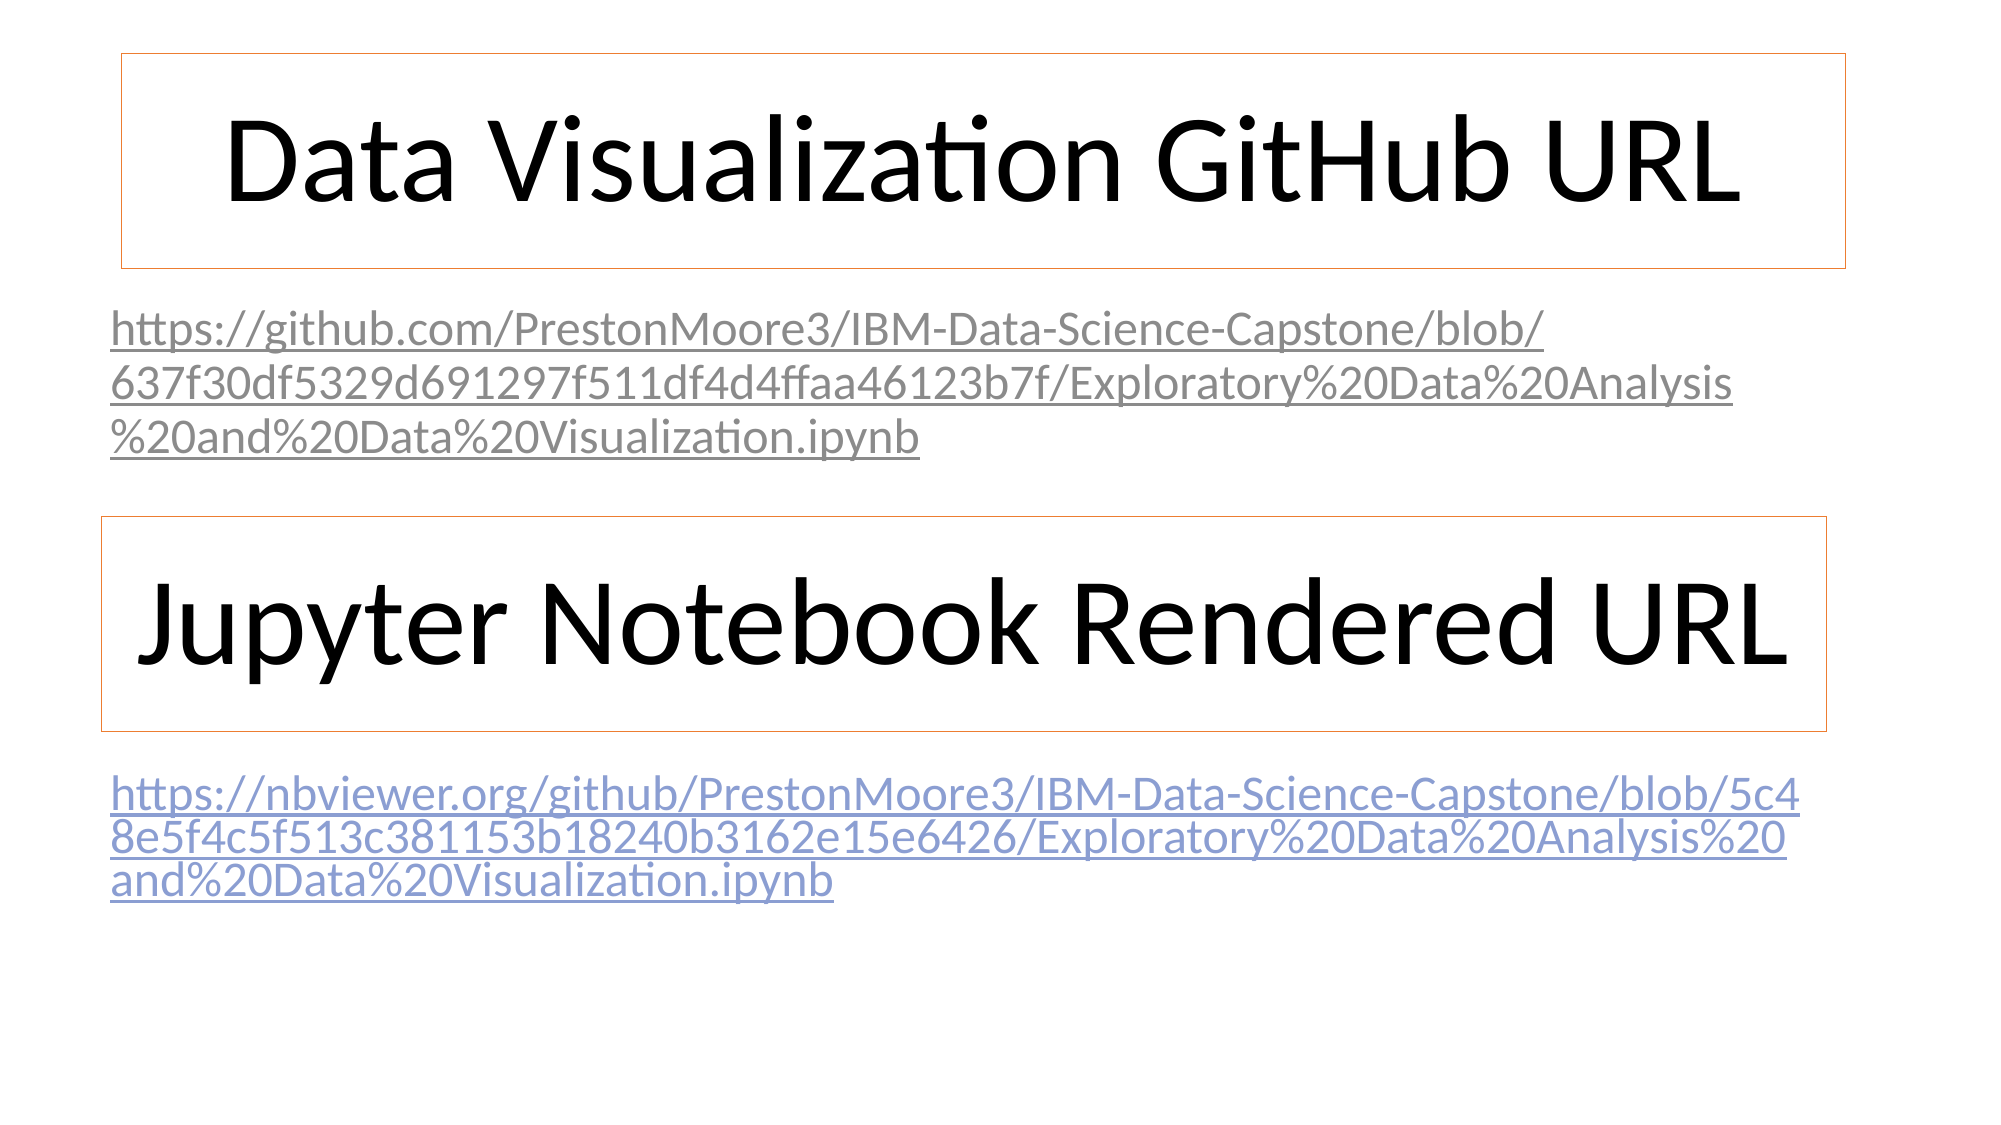

# Data Visualization GitHub URL
https://github.com/PrestonMoore3/IBM-Data-Science-Capstone/blob/637f30df5329d691297f511df4d4ffaa46123b7f/Exploratory%20Data%20Analysis%20and%20Data%20Visualization.ipynb
Jupyter Notebook Rendered URL
https://nbviewer.org/github/PrestonMoore3/IBM-Data-Science-Capstone/blob/5c48e5f4c5f513c381153b18240b3162e15e6426/Exploratory%20Data%20Analysis%20and%20Data%20Visualization.ipynb